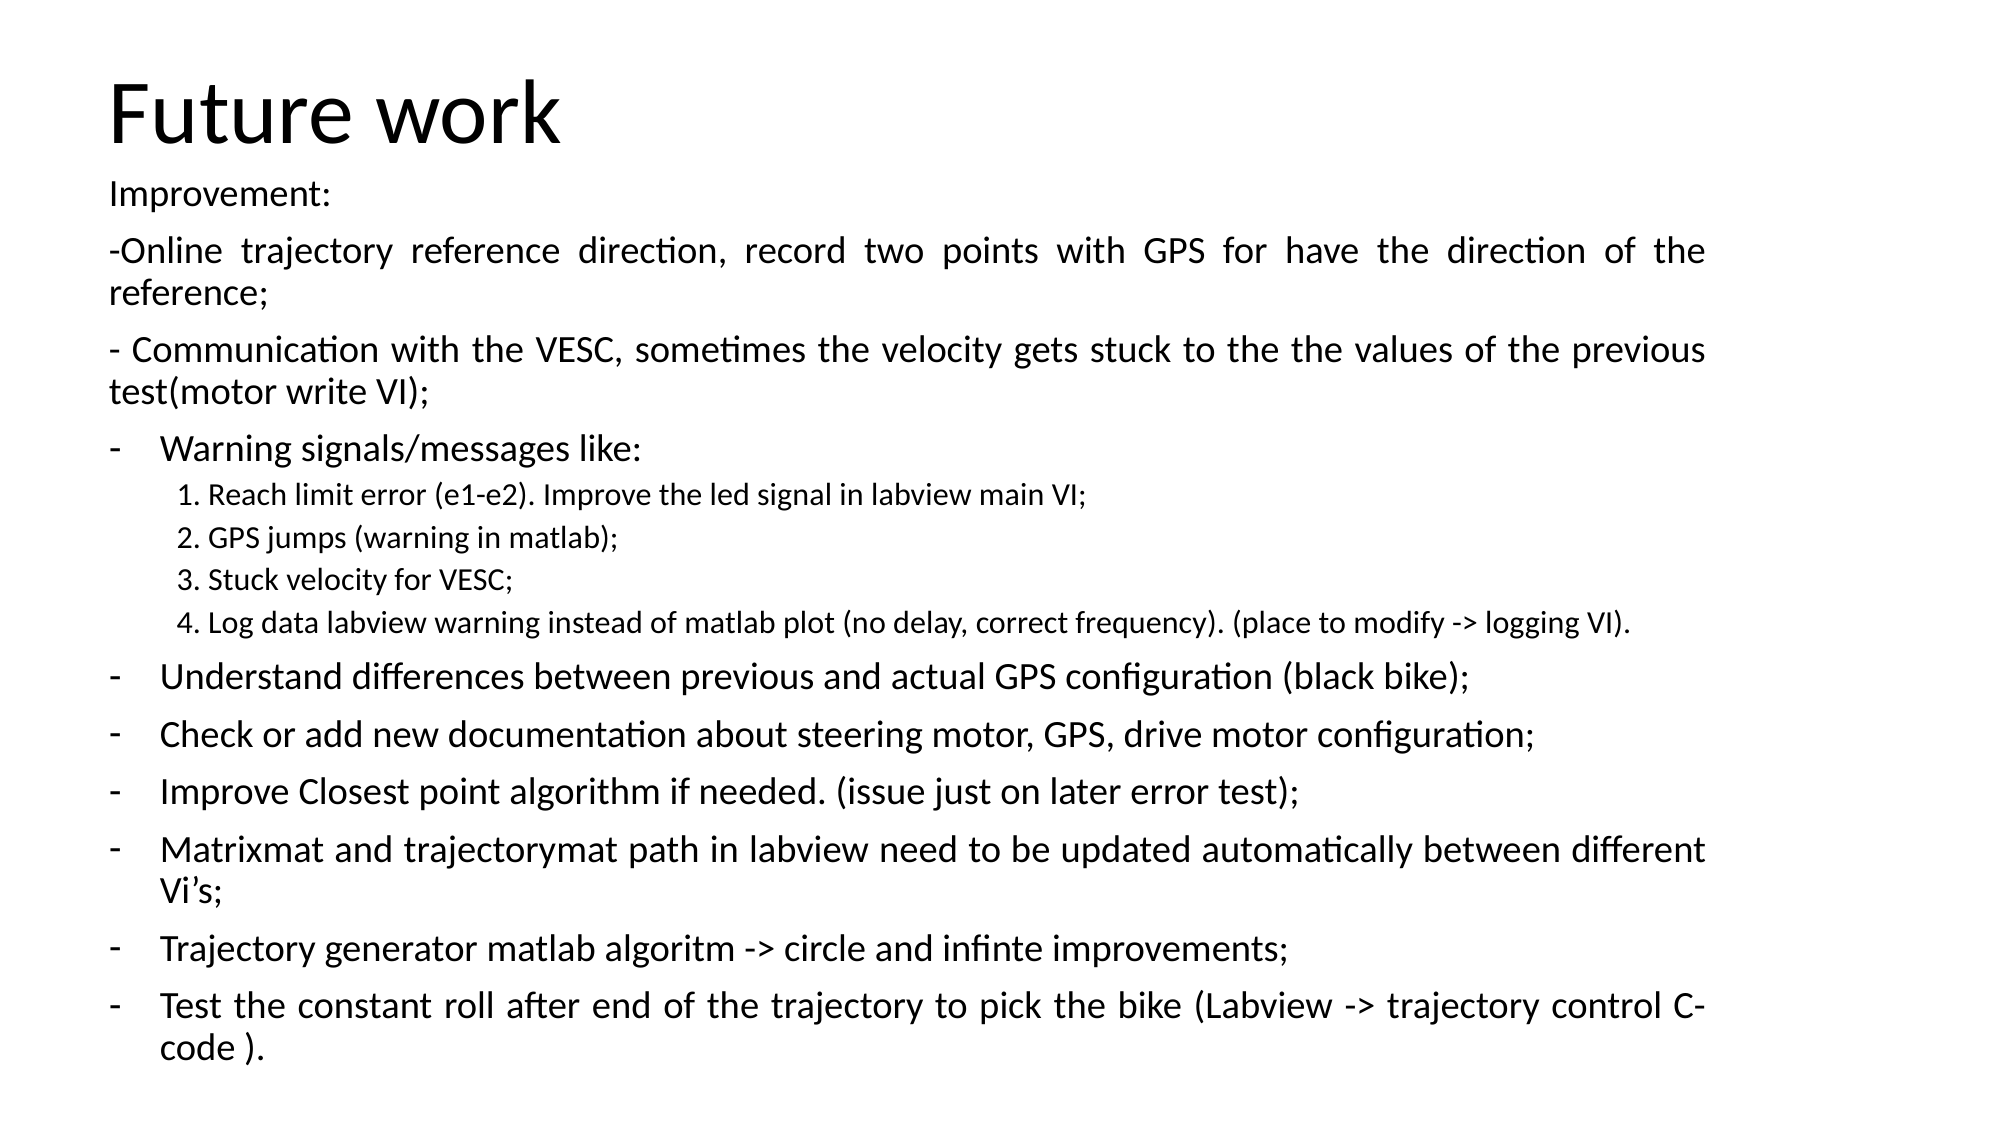

# Future work
Improvement:
-Online trajectory reference direction, record two points with GPS for have the direction of the reference;
- Communication with the VESC, sometimes the velocity gets stuck to the the values of the previous test(motor write VI);
Warning signals/messages like:
1. Reach limit error (e1-e2). Improve the led signal in labview main VI;
2. GPS jumps (warning in matlab);
3. Stuck velocity for VESC;
4. Log data labview warning instead of matlab plot (no delay, correct frequency). (place to modify -> logging VI).
Understand differences between previous and actual GPS configuration (black bike);
Check or add new documentation about steering motor, GPS, drive motor configuration;
Improve Closest point algorithm if needed. (issue just on later error test);
Matrixmat and trajectorymat path in labview need to be updated automatically between different Vi’s;
Trajectory generator matlab algoritm -> circle and infinte improvements;
Test the constant roll after end of the trajectory to pick the bike (Labview -> trajectory control C-code ).